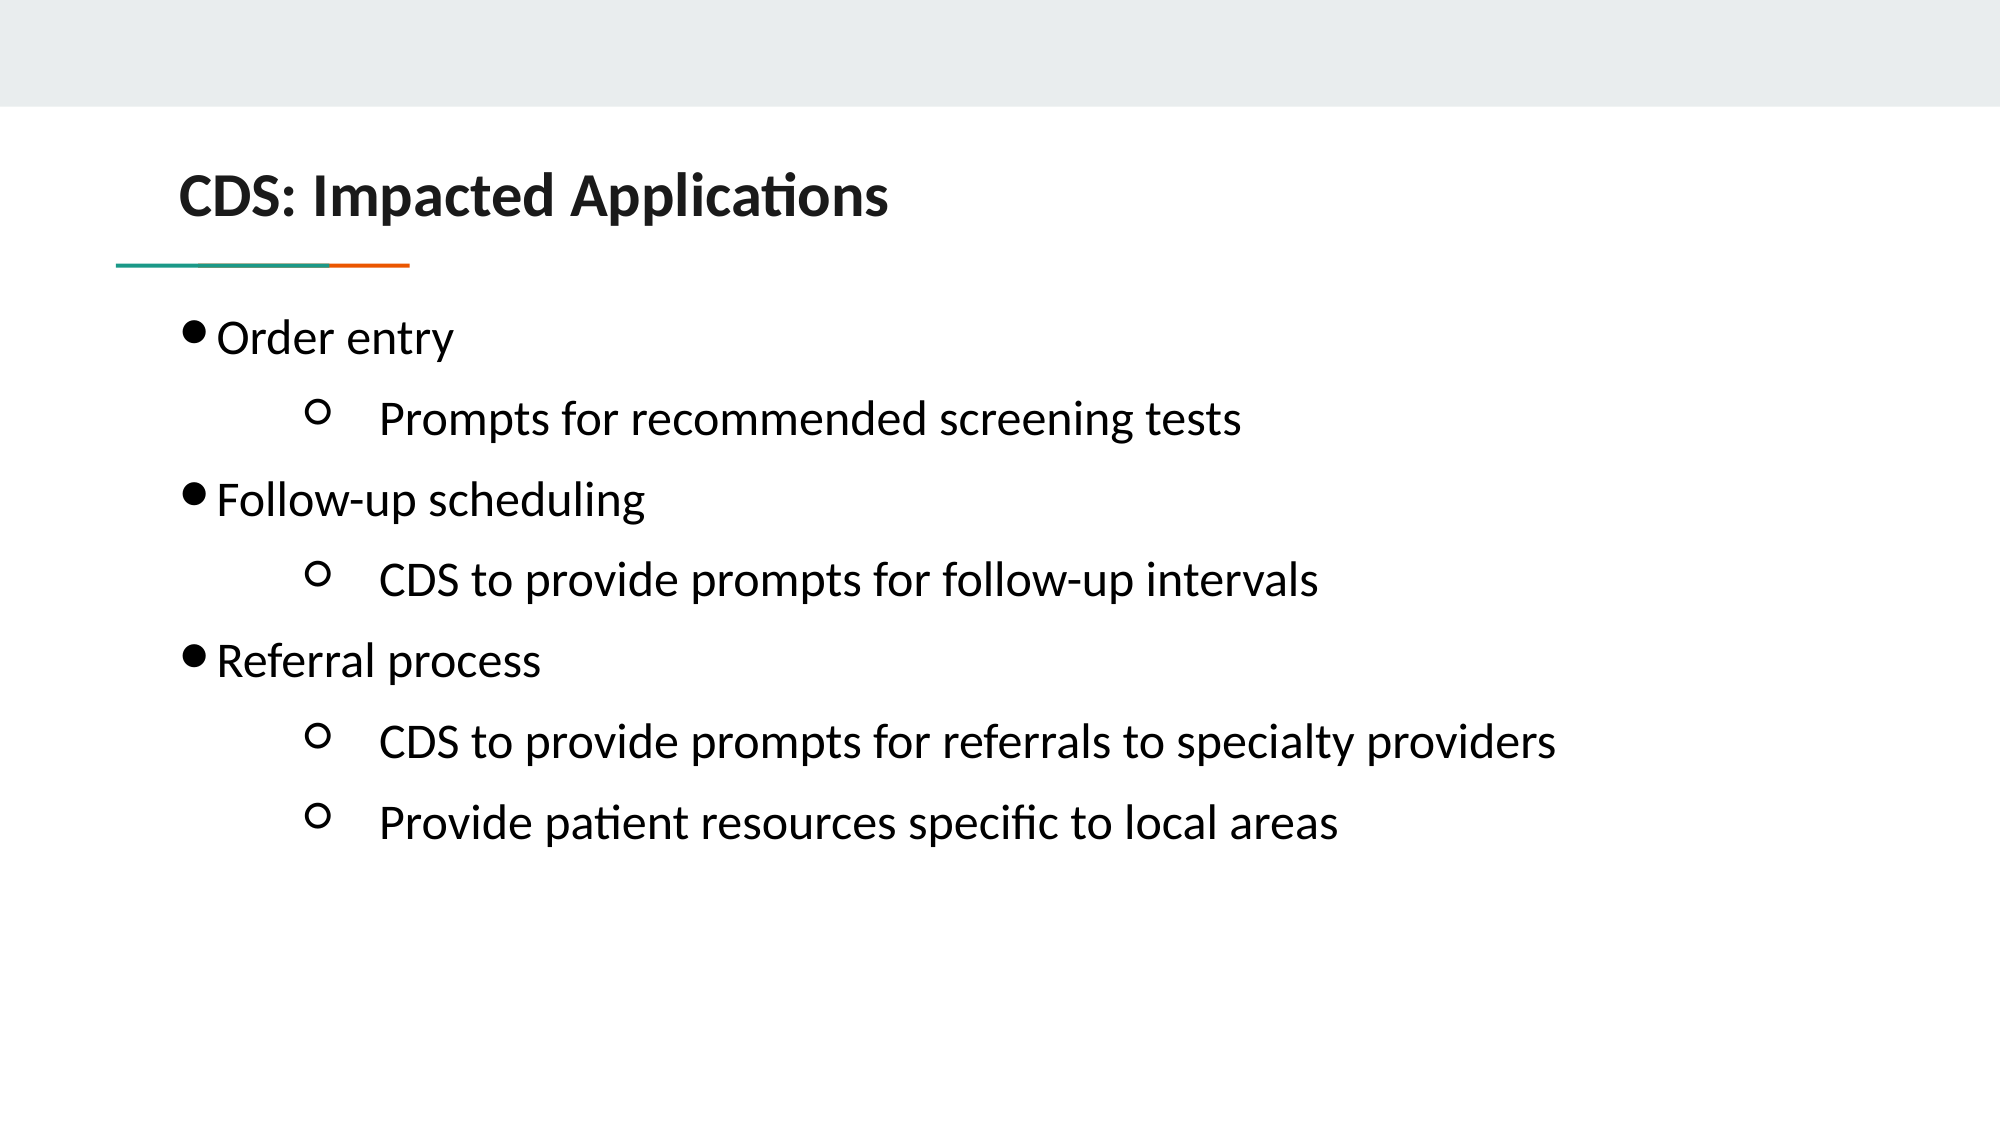

# CDS: Impacted Applications

Order entry
Prompts for recommended screening tests
Follow-up scheduling
CDS to provide prompts for follow-up intervals
Referral process
CDS to provide prompts for referrals to specialty providers
Provide patient resources specific to local areas